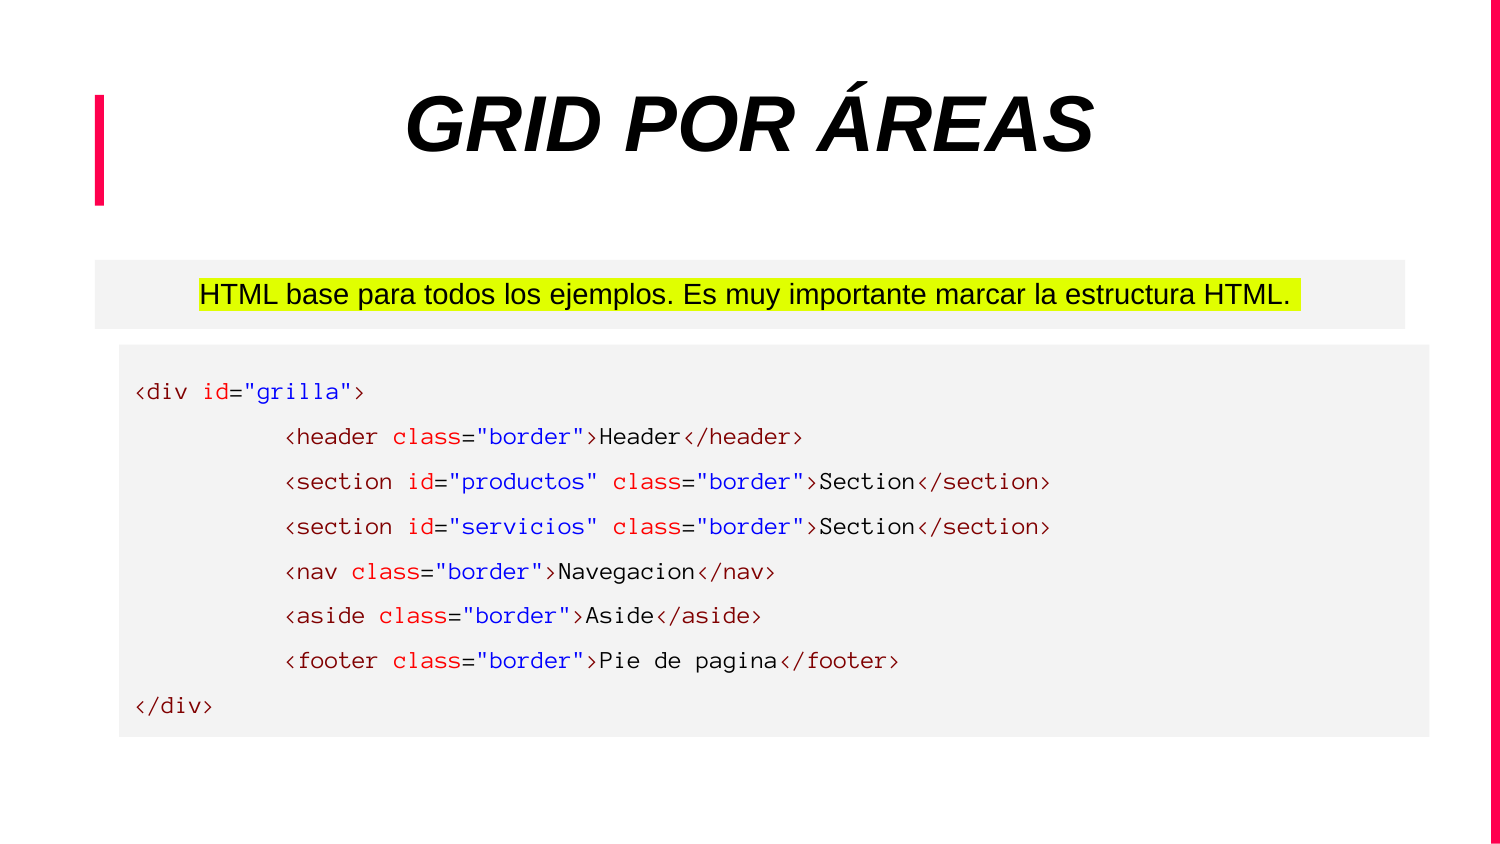

GRID POR ÁREAS

HTML base para todos los ejemplos. Es muy importante marcar la estructura HTML.
<div id="grilla">
 	<header class="border">Header</header>
 	<section id="productos" class="border">Section</section>
 	<section id="servicios" class="border">Section</section>
 	<nav class="border">Navegacion</nav>
 	<aside class="border">Aside</aside>
 	<footer class="border">Pie de pagina</footer>
</div>